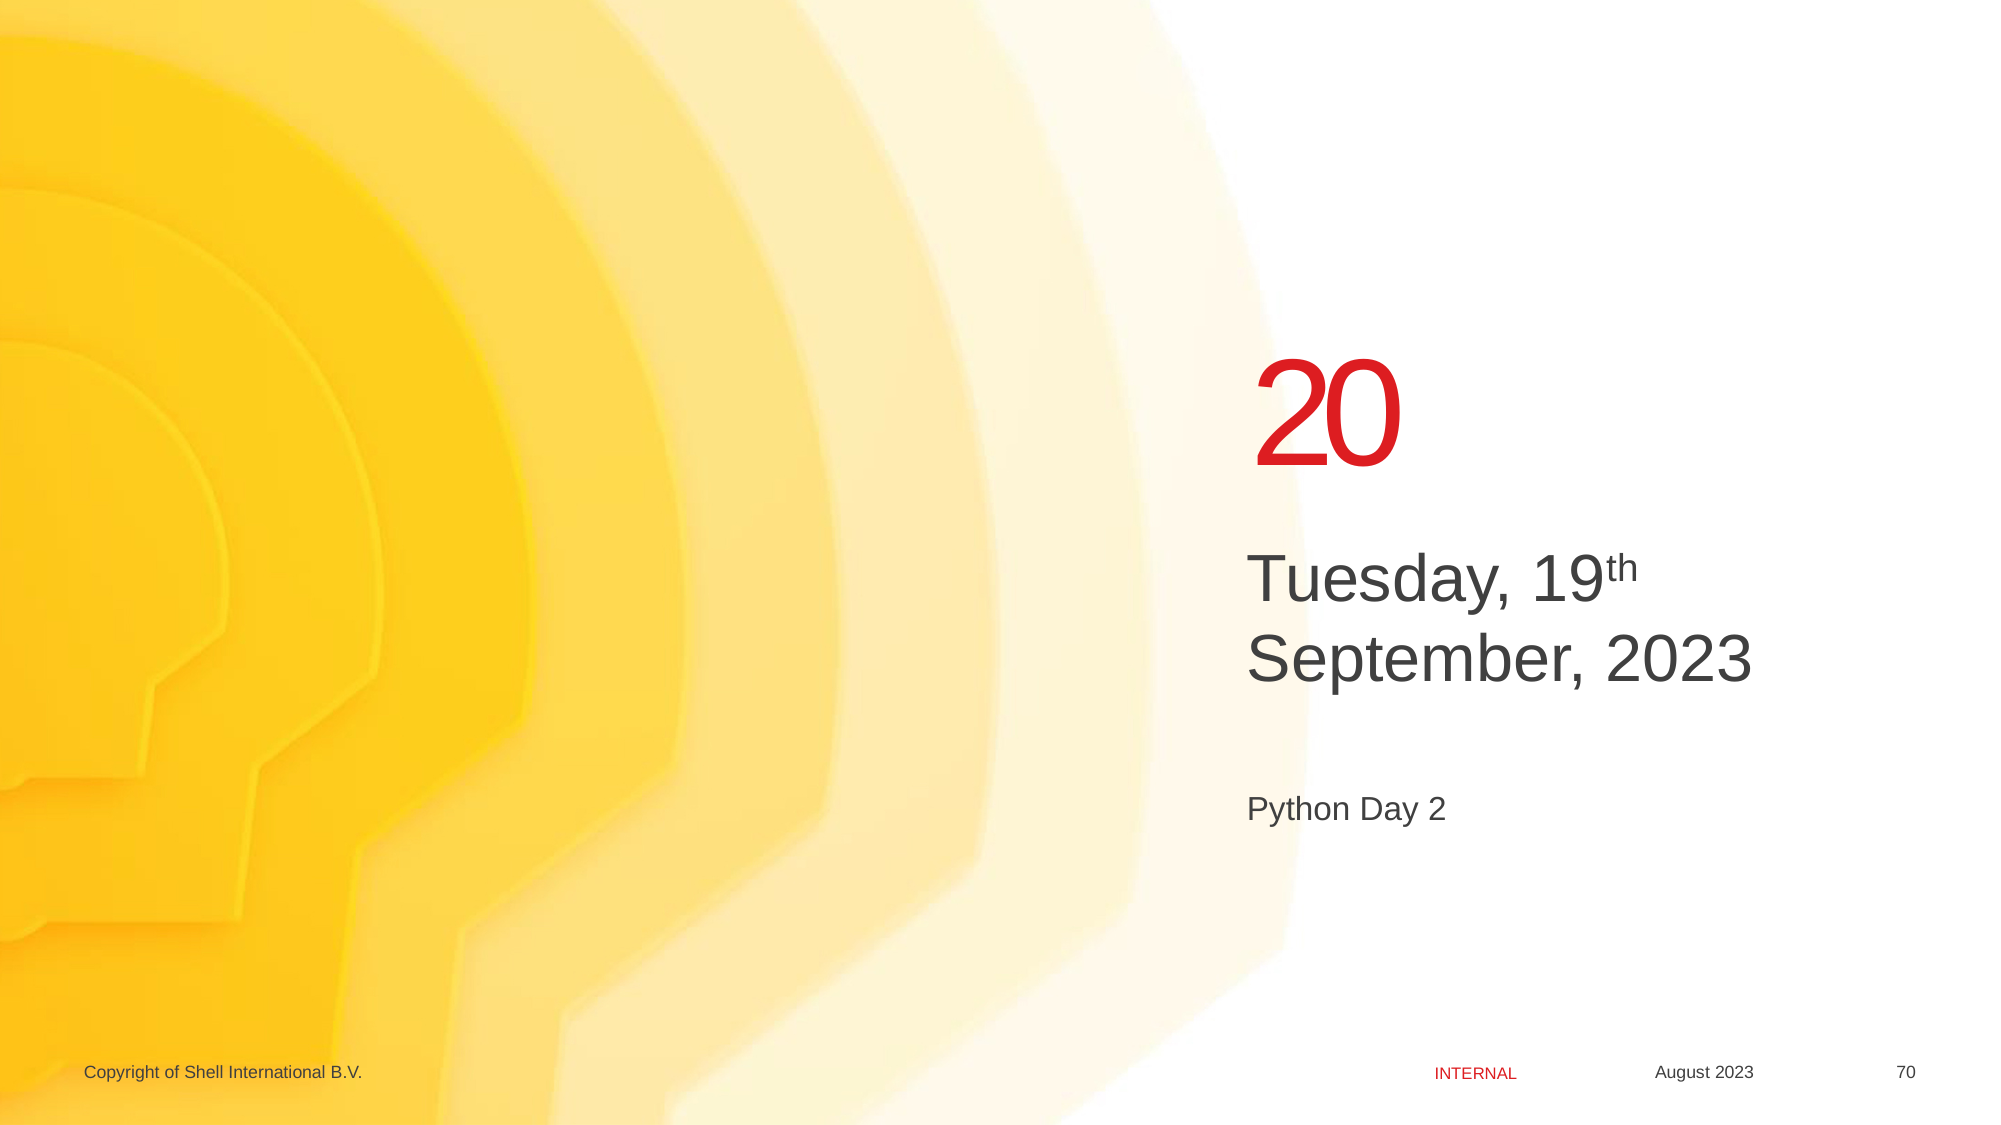

20
Tuesday, 19th September, 2023
# Python Day 2

70
August 2023